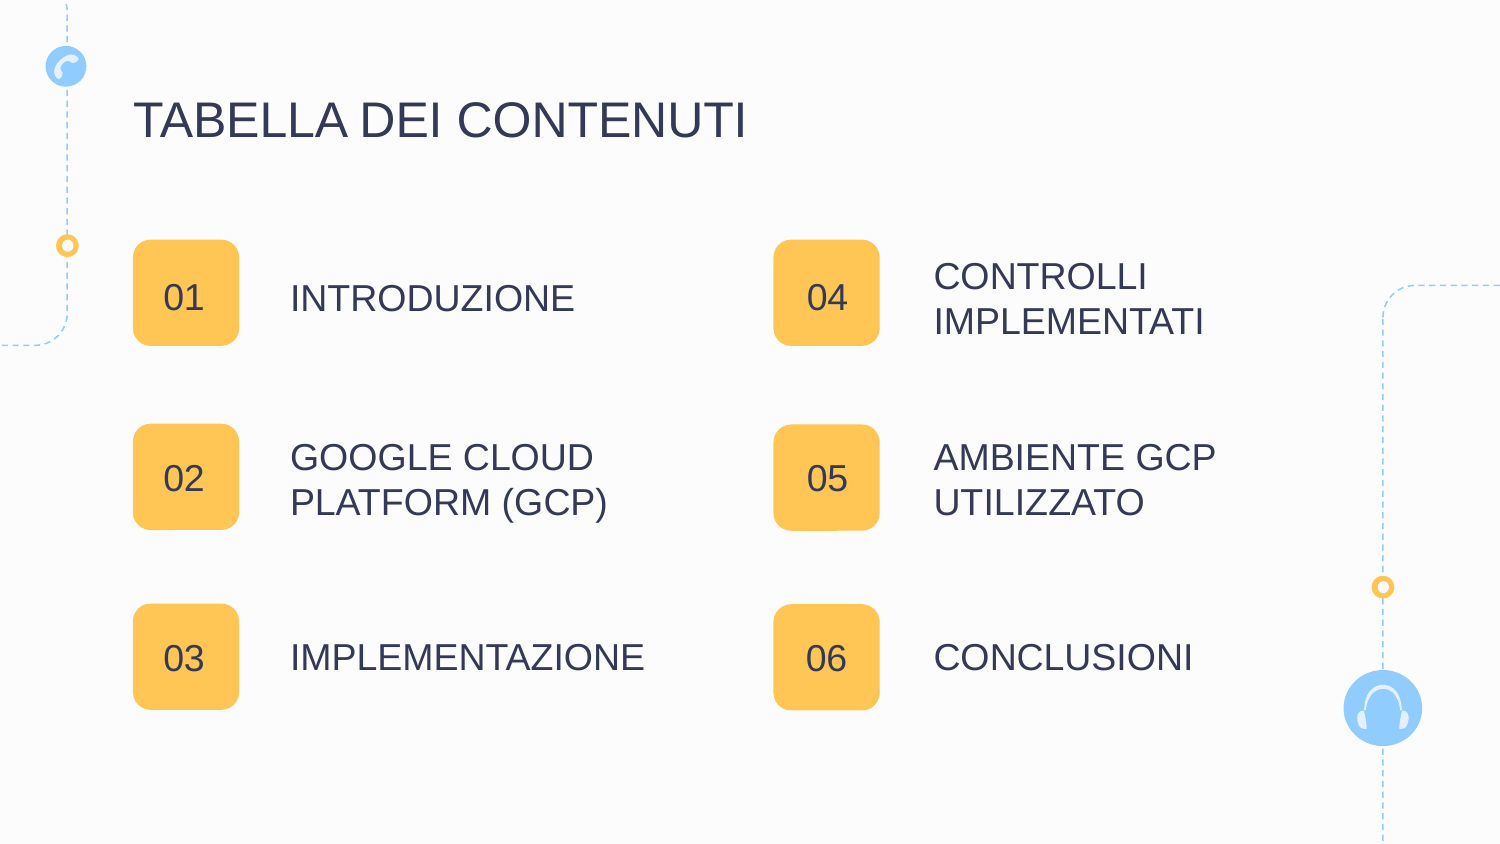

# TABELLA DEI CONTENUTI

01
04
INTRODUZIONE
CONTROLLI IMPLEMENTATI

02
05
GOOGLE CLOUD PLATFORM (GCP)
AMBIENTE GCP UTILIZZATO

IMPLEMENTAZIONE
06
CONCLUSIONI
03